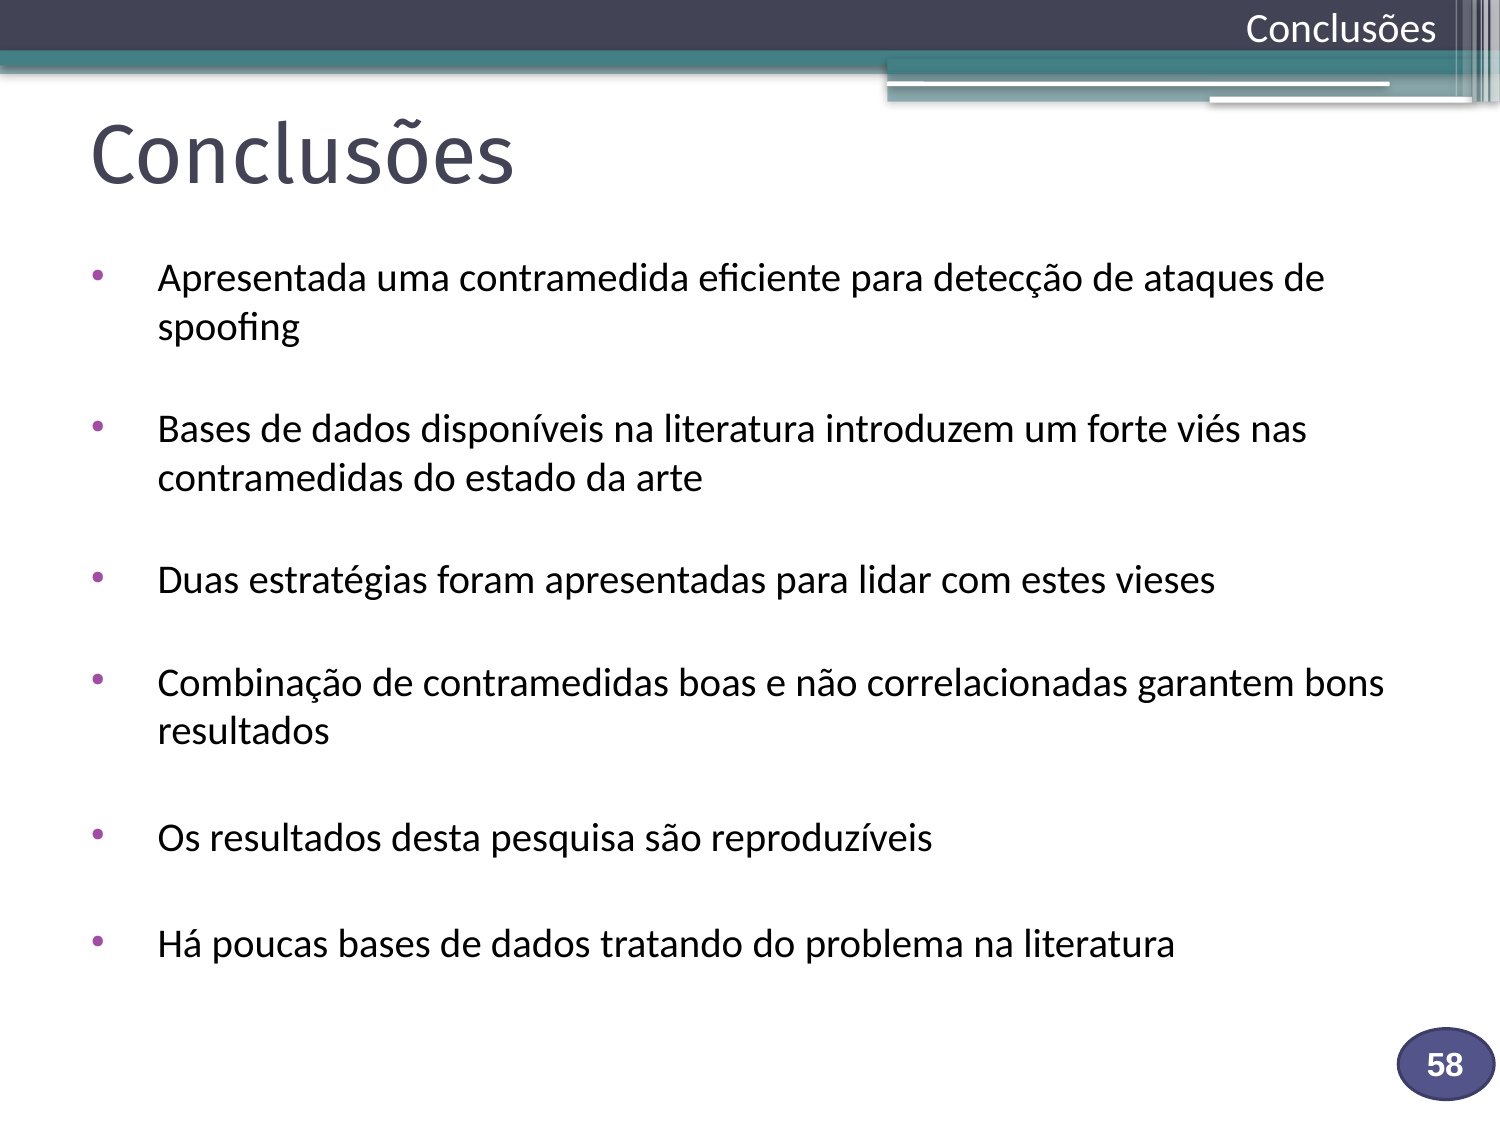

Conclusões
# Conclusões
Apresentada uma contramedida eficiente para detecção de ataques de spoofing
Bases de dados disponíveis na literatura introduzem um forte viés nas contramedidas do estado da arte
Duas estratégias foram apresentadas para lidar com estes vieses
Combinação de contramedidas boas e não correlacionadas garantem bons resultados

Os resultados desta pesquisa são reproduzíveis

Há poucas bases de dados tratando do problema na literatura